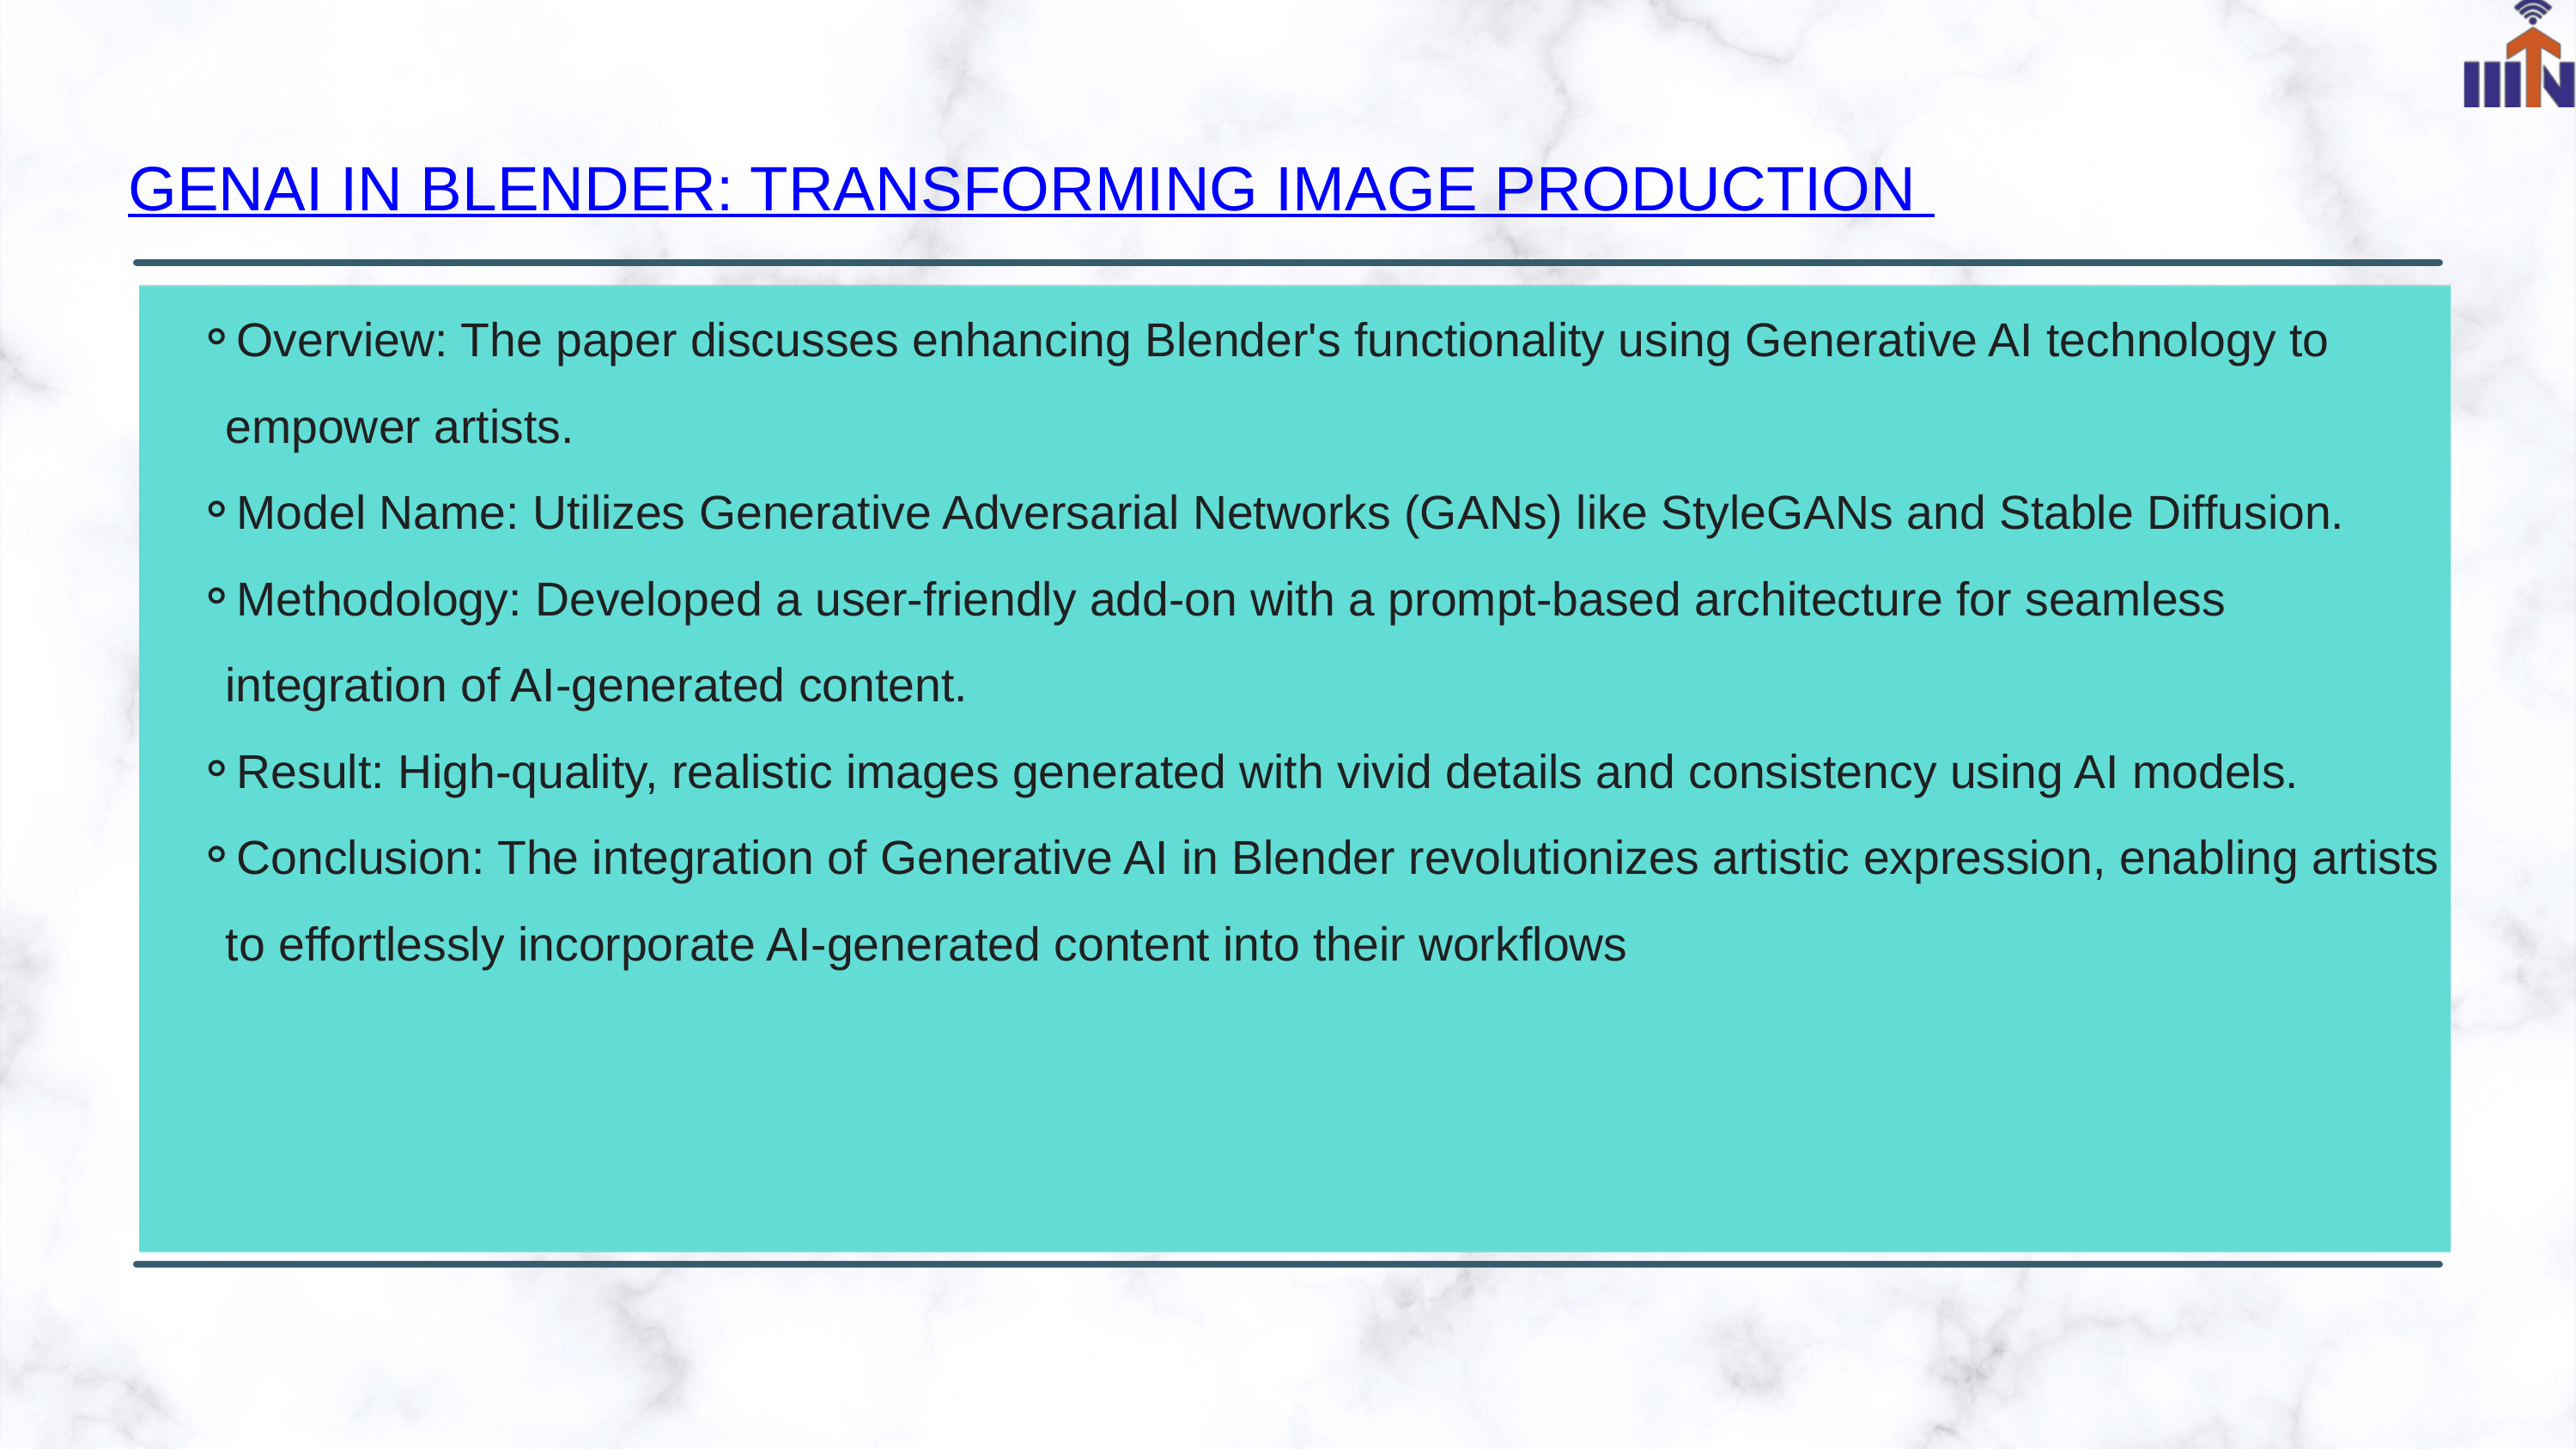

GENAI IN BLENDER: TRANSFORMING IMAGE PRODUCTION

Overview: The paper discusses enhancing Blender's functionality using Generative AI technology to empower artists.
Model Name: Utilizes Generative Adversarial Networks (GANs) like StyleGANs and Stable Diffusion.
Methodology: Developed a user-friendly add-on with a prompt-based architecture for seamless integration of AI-generated content.
Result: High-quality, realistic images generated with vivid details and consistency using AI models.
Conclusion: The integration of Generative AI in Blender revolutionizes artistic expression, enabling artists to effortlessly incorporate AI-generated content into their workflows